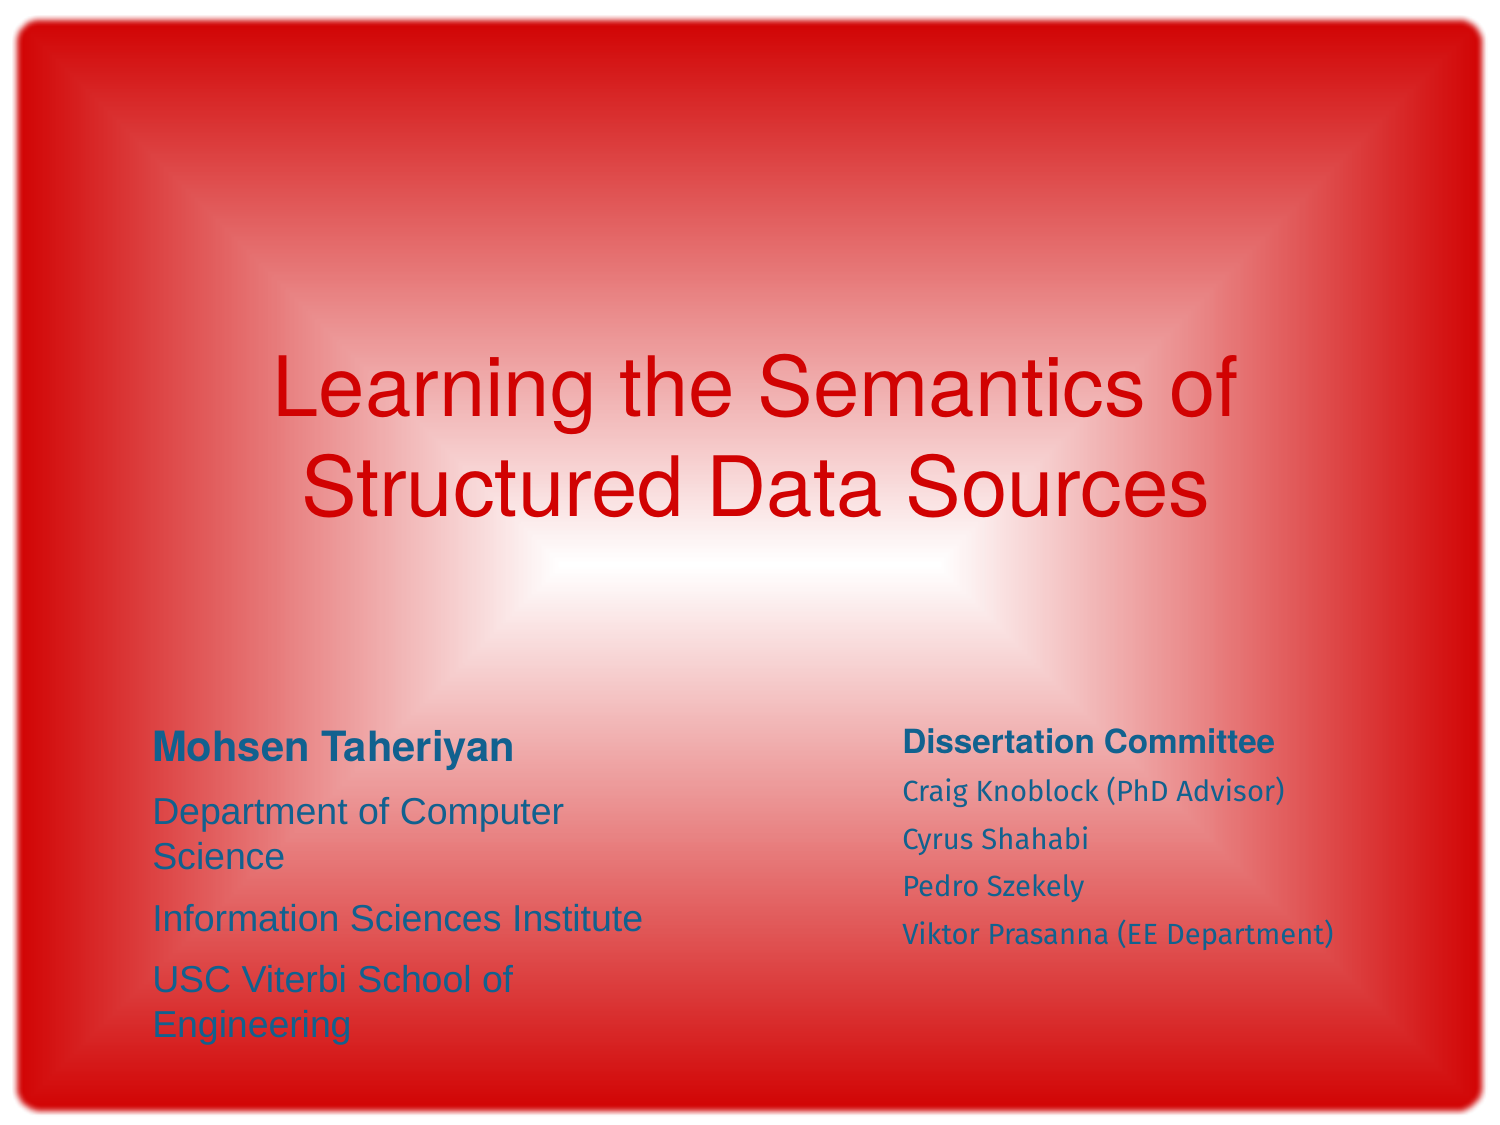

# Learning the Semantics of Structured Data Sources
Mohsen Taheriyan
Department of Computer Science
Information Sciences Institute
USC Viterbi School of Engineering
Dissertation Committee
Craig Knoblock (PhD Advisor)
Cyrus Shahabi
Pedro Szekely
Viktor Prasanna (EE Department)